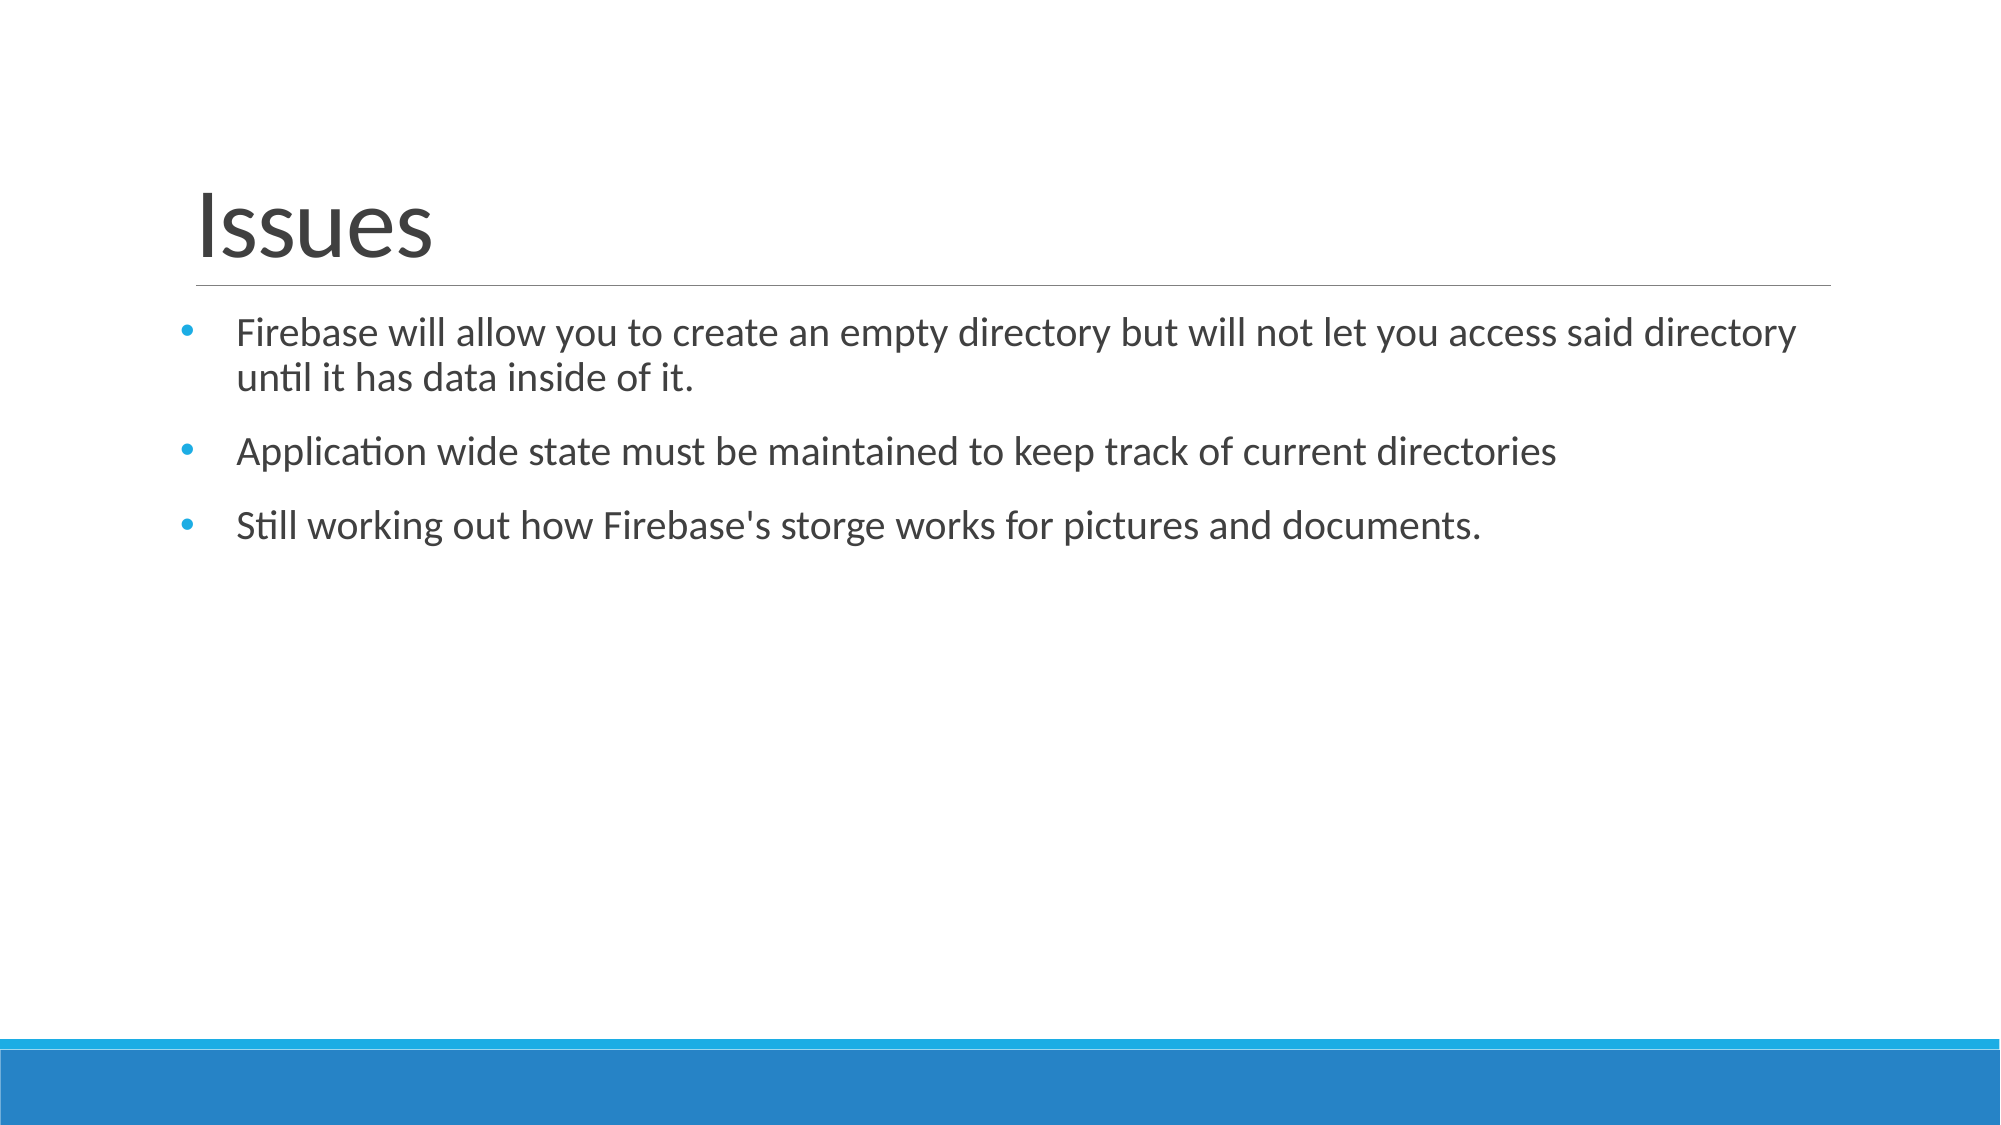

# Issues
Firebase will allow you to create an empty directory but will not let you access said directory until it has data inside of it.
Application wide state must be maintained to keep track of current directories
Still working out how Firebase's storge works for pictures and documents.